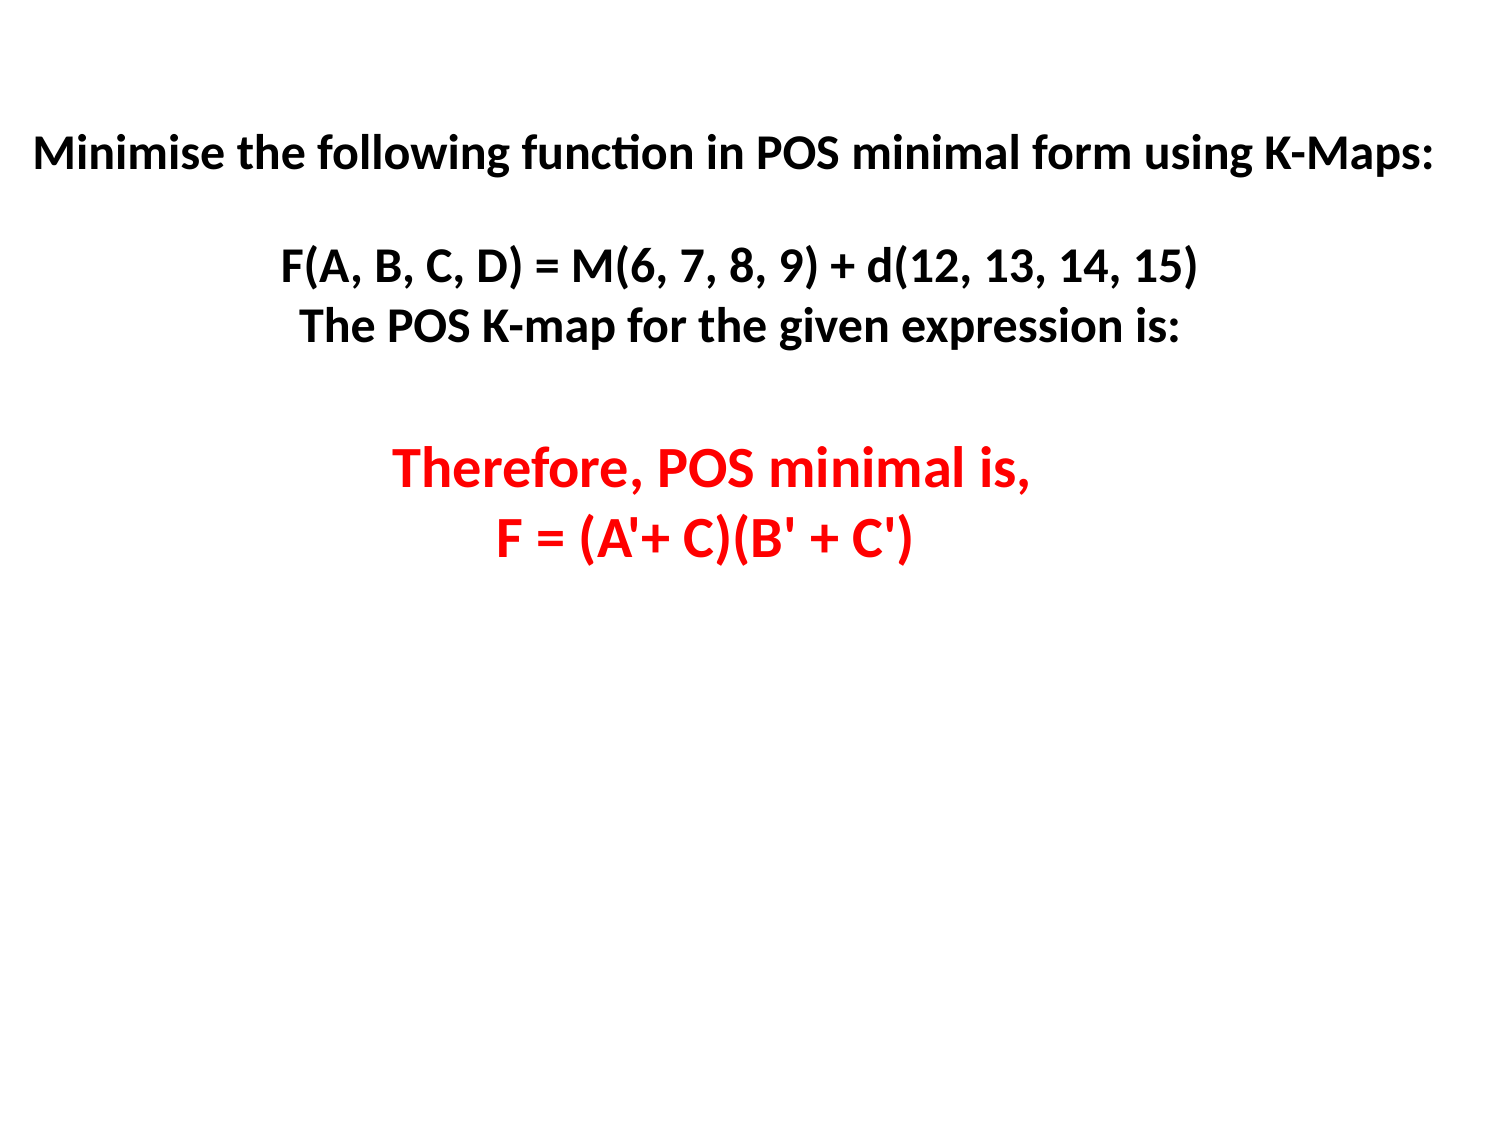

Minimise the following function in POS minimal form using K-Maps:
F(A, B, C, D) = M(6, 7, 8, 9) + d(12, 13, 14, 15)
The POS K-map for the given expression is:

Therefore, POS minimal is,
F = (A'+ C)(B' + C')